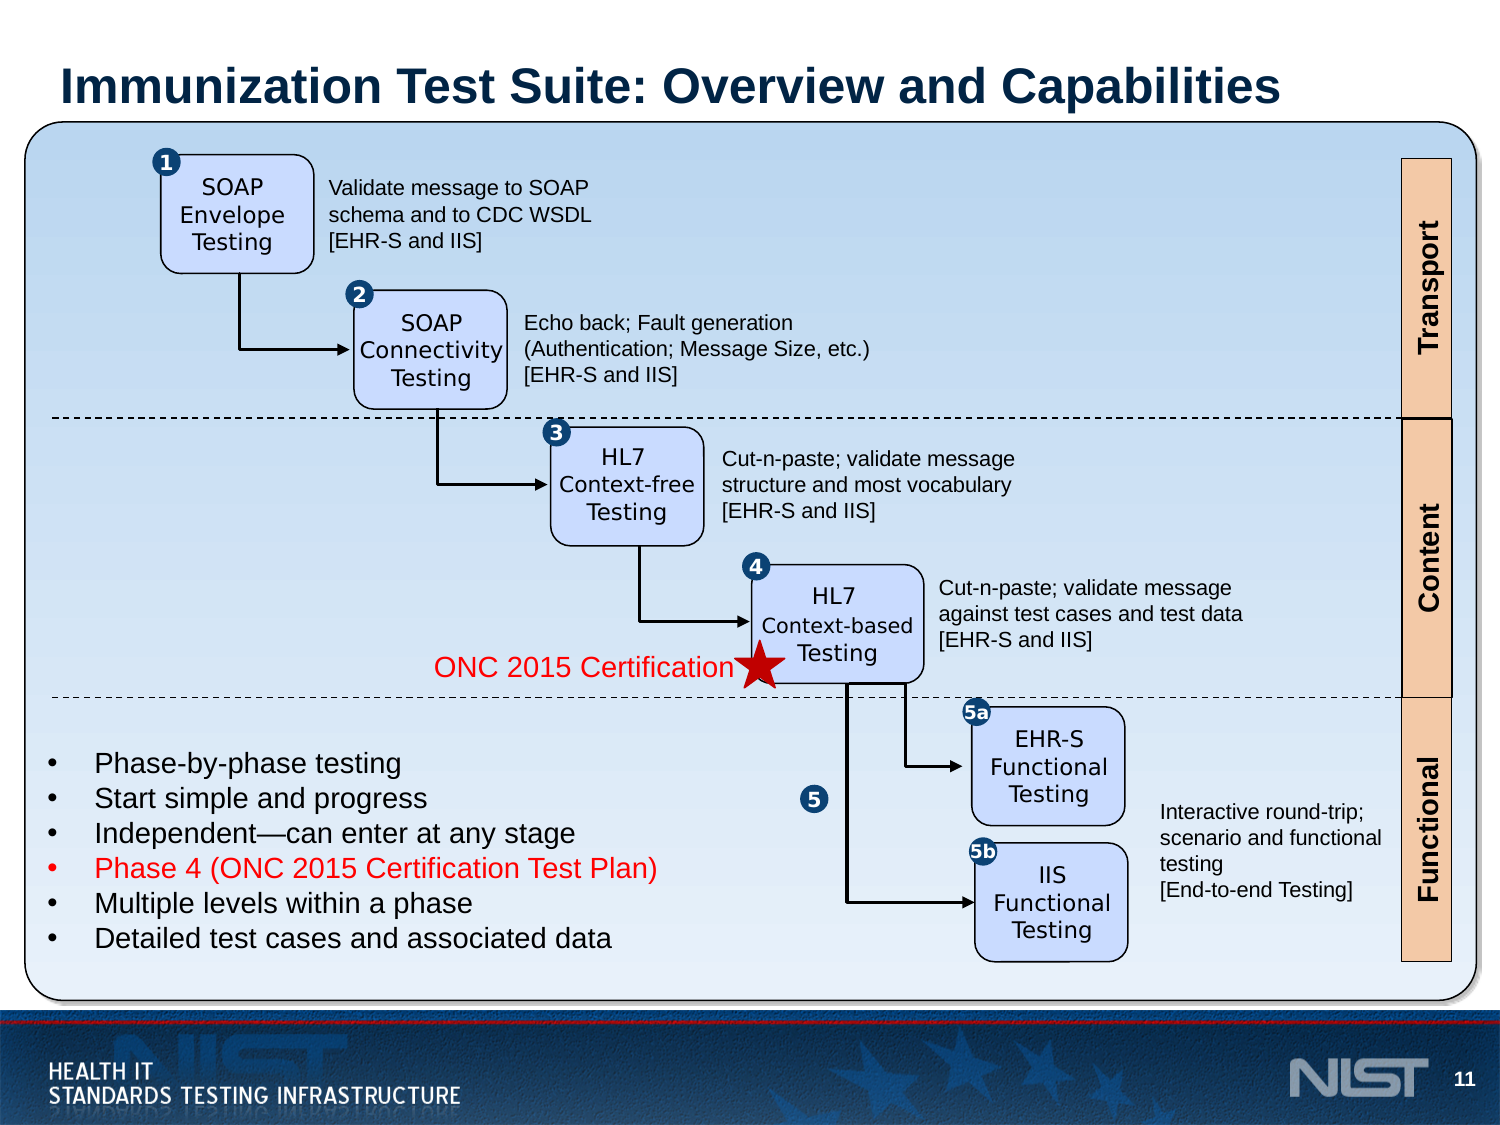

# Immunization Test Suite: Overview and Capabilities

1

SOAP Envelope Testing
Validate message to SOAP schema and to CDC WSDL
[EHR-S and IIS]
Transport
2

SOAP Connectivity Testing
Echo back; Fault generation (Authentication; Message Size, etc.)
[EHR-S and IIS]
3

HL7
Context-free Testing
Cut-n-paste; validate message structure and most vocabulary
[EHR-S and IIS]
Content
4

HL7
Context-based Testing
Cut-n-paste; validate message against test cases and test data
[EHR-S and IIS]

ONC 2015 Certification
5a

EHR-S Functional Testing
Functional
Phase-by-phase testing
Start simple and progress
Independent—can enter at any stage
Phase 4 (ONC 2015 Certification Test Plan)
Multiple levels within a phase
Detailed test cases and associated data
5
Interactive round-trip; scenario and functional testing
[End-to-end Testing]
5b

IIS Functional Testing